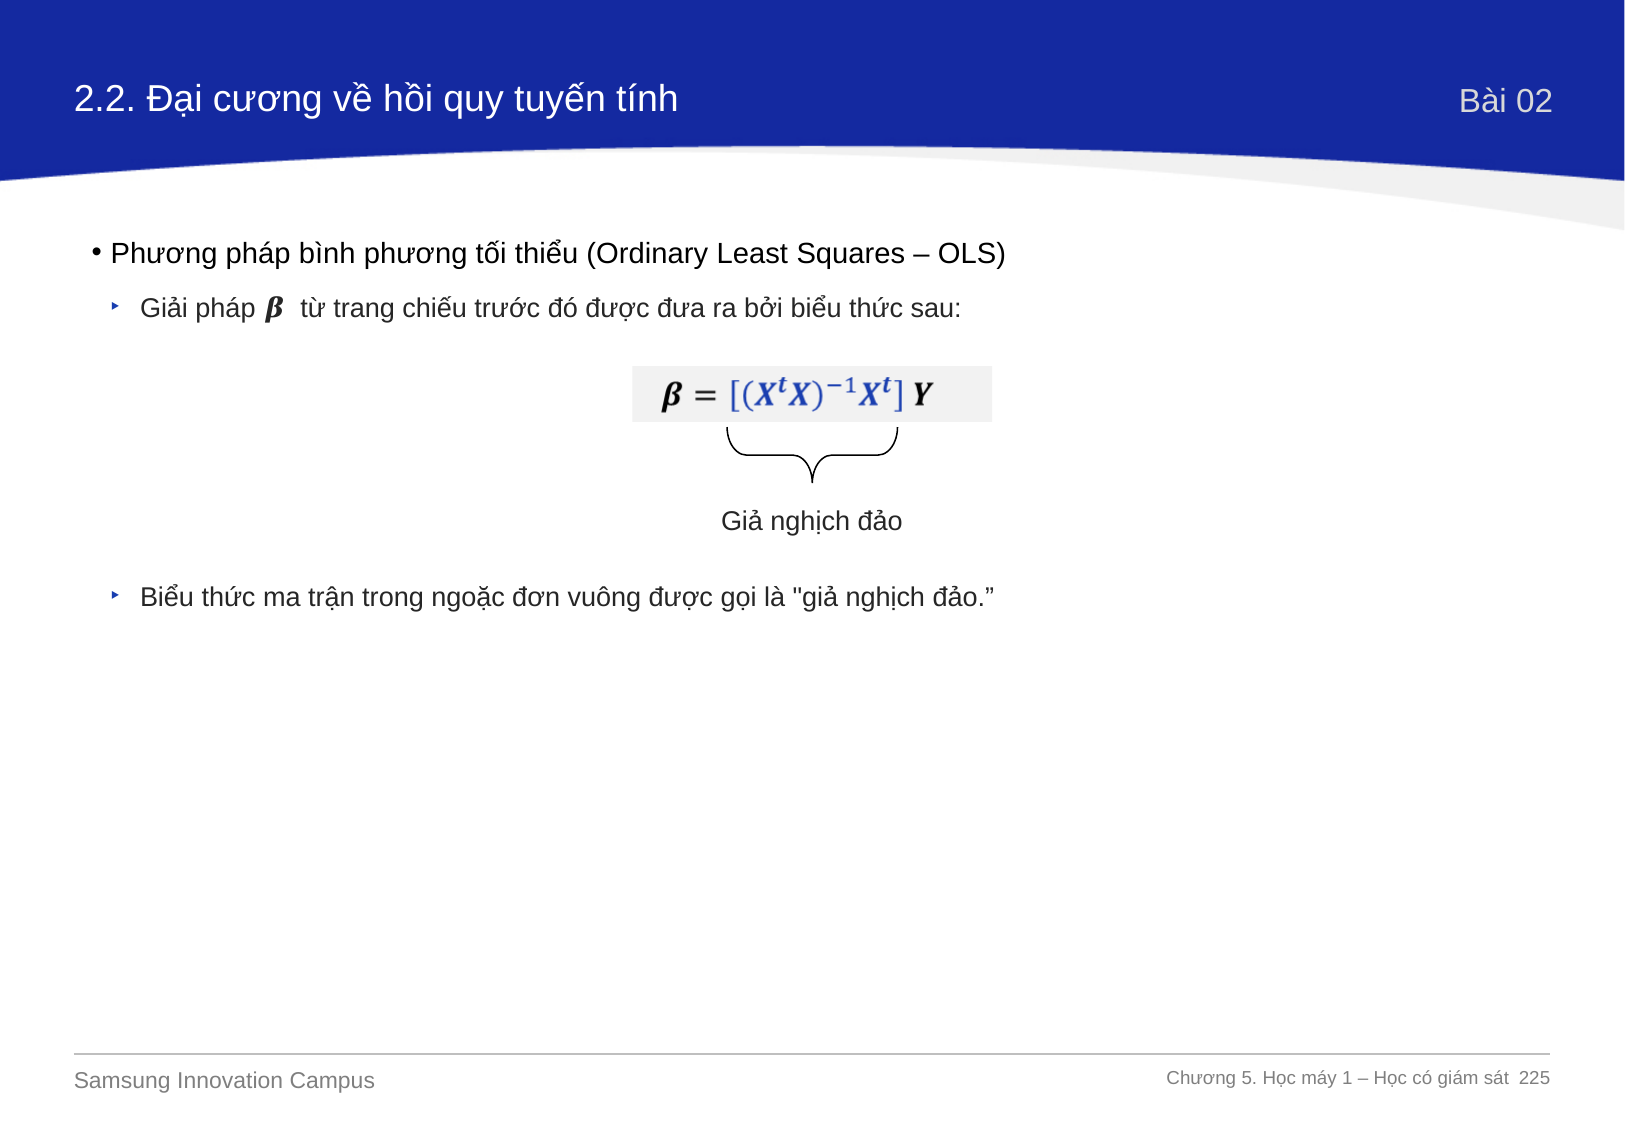

2.2. Đại cương về hồi quy tuyến tính
Bài 02
Phương pháp bình phương tối thiểu (Ordinary Least Squares – OLS)
Giải pháp 𝜷  từ trang chiếu trước đó được đưa ra bởi biểu thức sau:

Giả nghịch đảo
Biểu thức ma trận trong ngoặc đơn vuông được gọi là "giả nghịch đảo.”